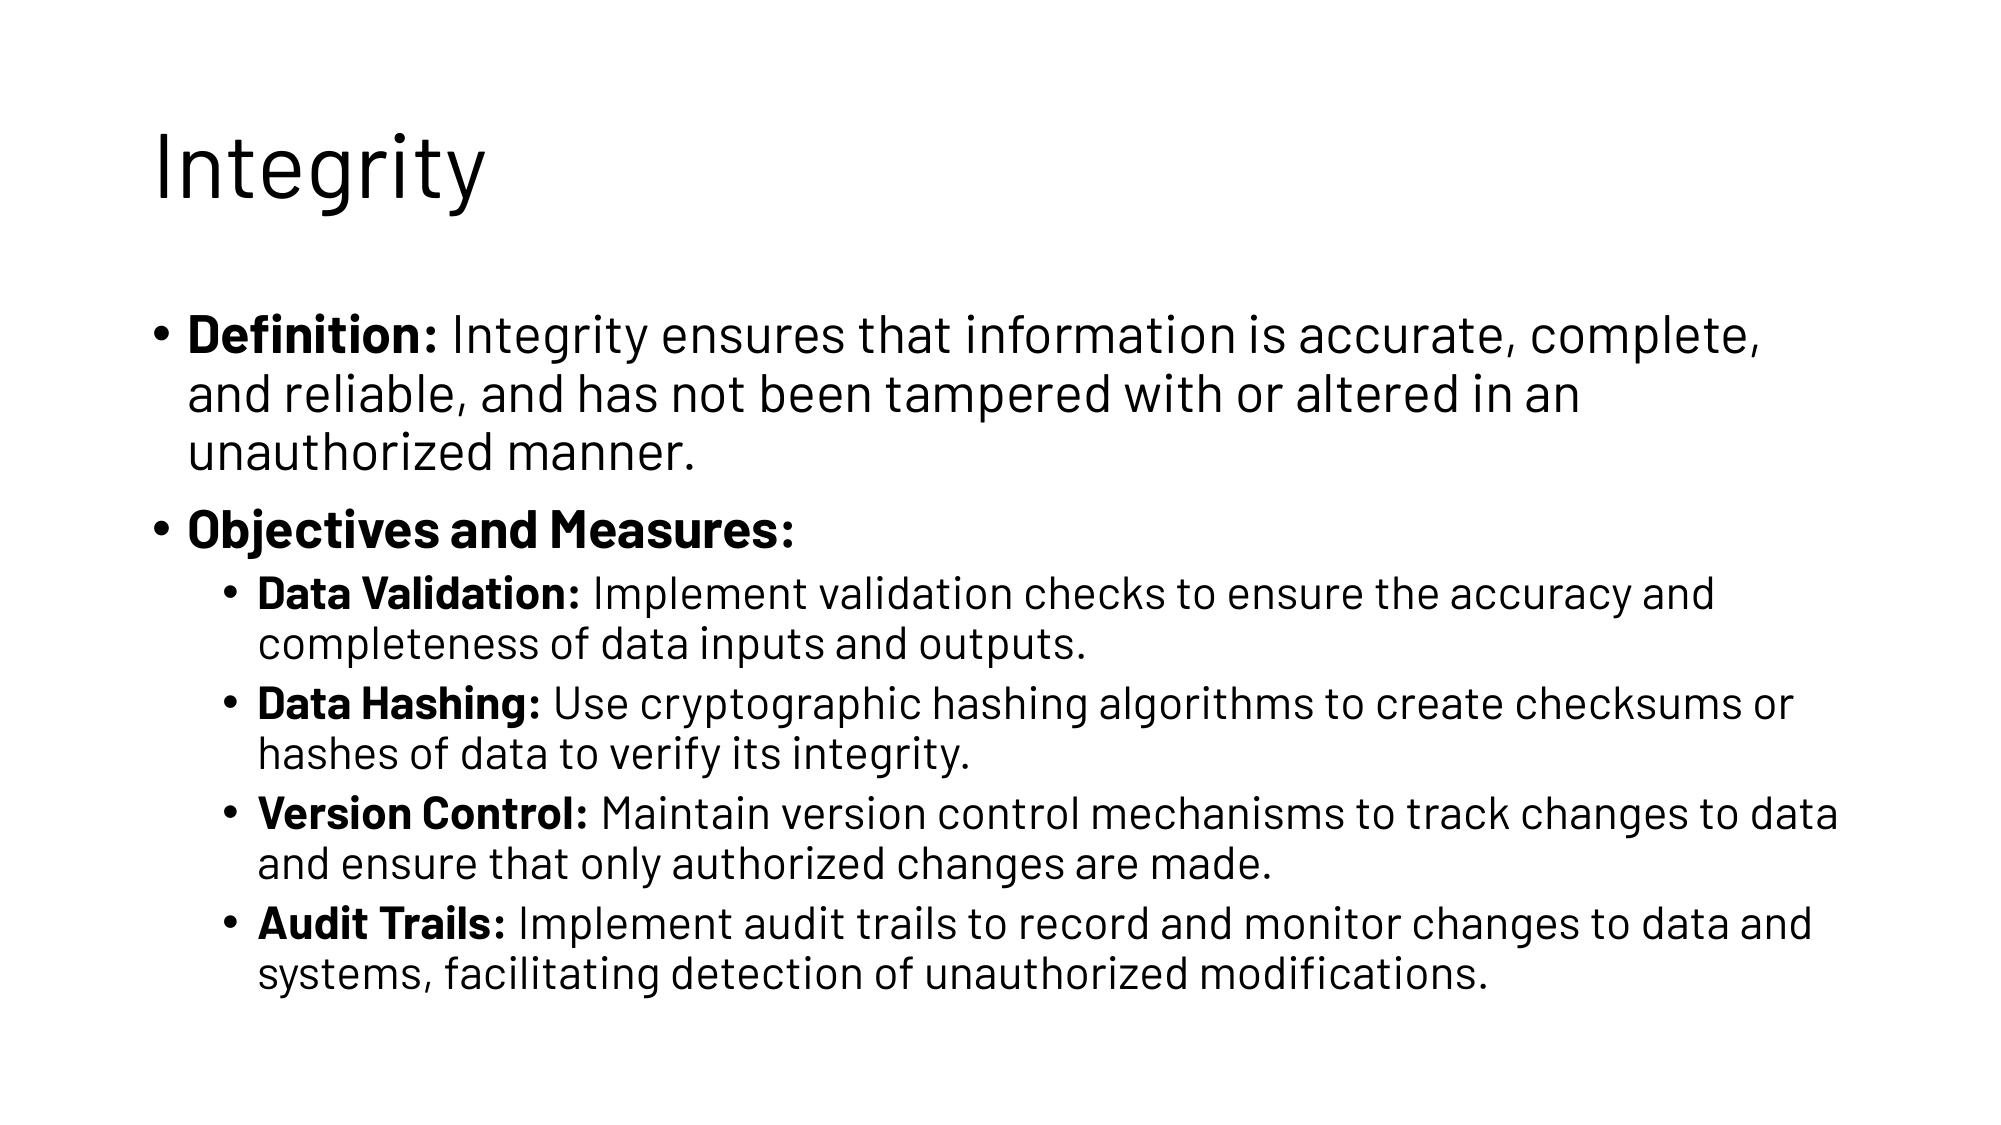

# Integrity
Definition: Integrity ensures that information is accurate, complete, and reliable, and has not been tampered with or altered in an unauthorized manner.
Objectives and Measures:
Data Validation: Implement validation checks to ensure the accuracy and completeness of data inputs and outputs.
Data Hashing: Use cryptographic hashing algorithms to create checksums or hashes of data to verify its integrity.
Version Control: Maintain version control mechanisms to track changes to data and ensure that only authorized changes are made.
Audit Trails: Implement audit trails to record and monitor changes to data and systems, facilitating detection of unauthorized modifications.